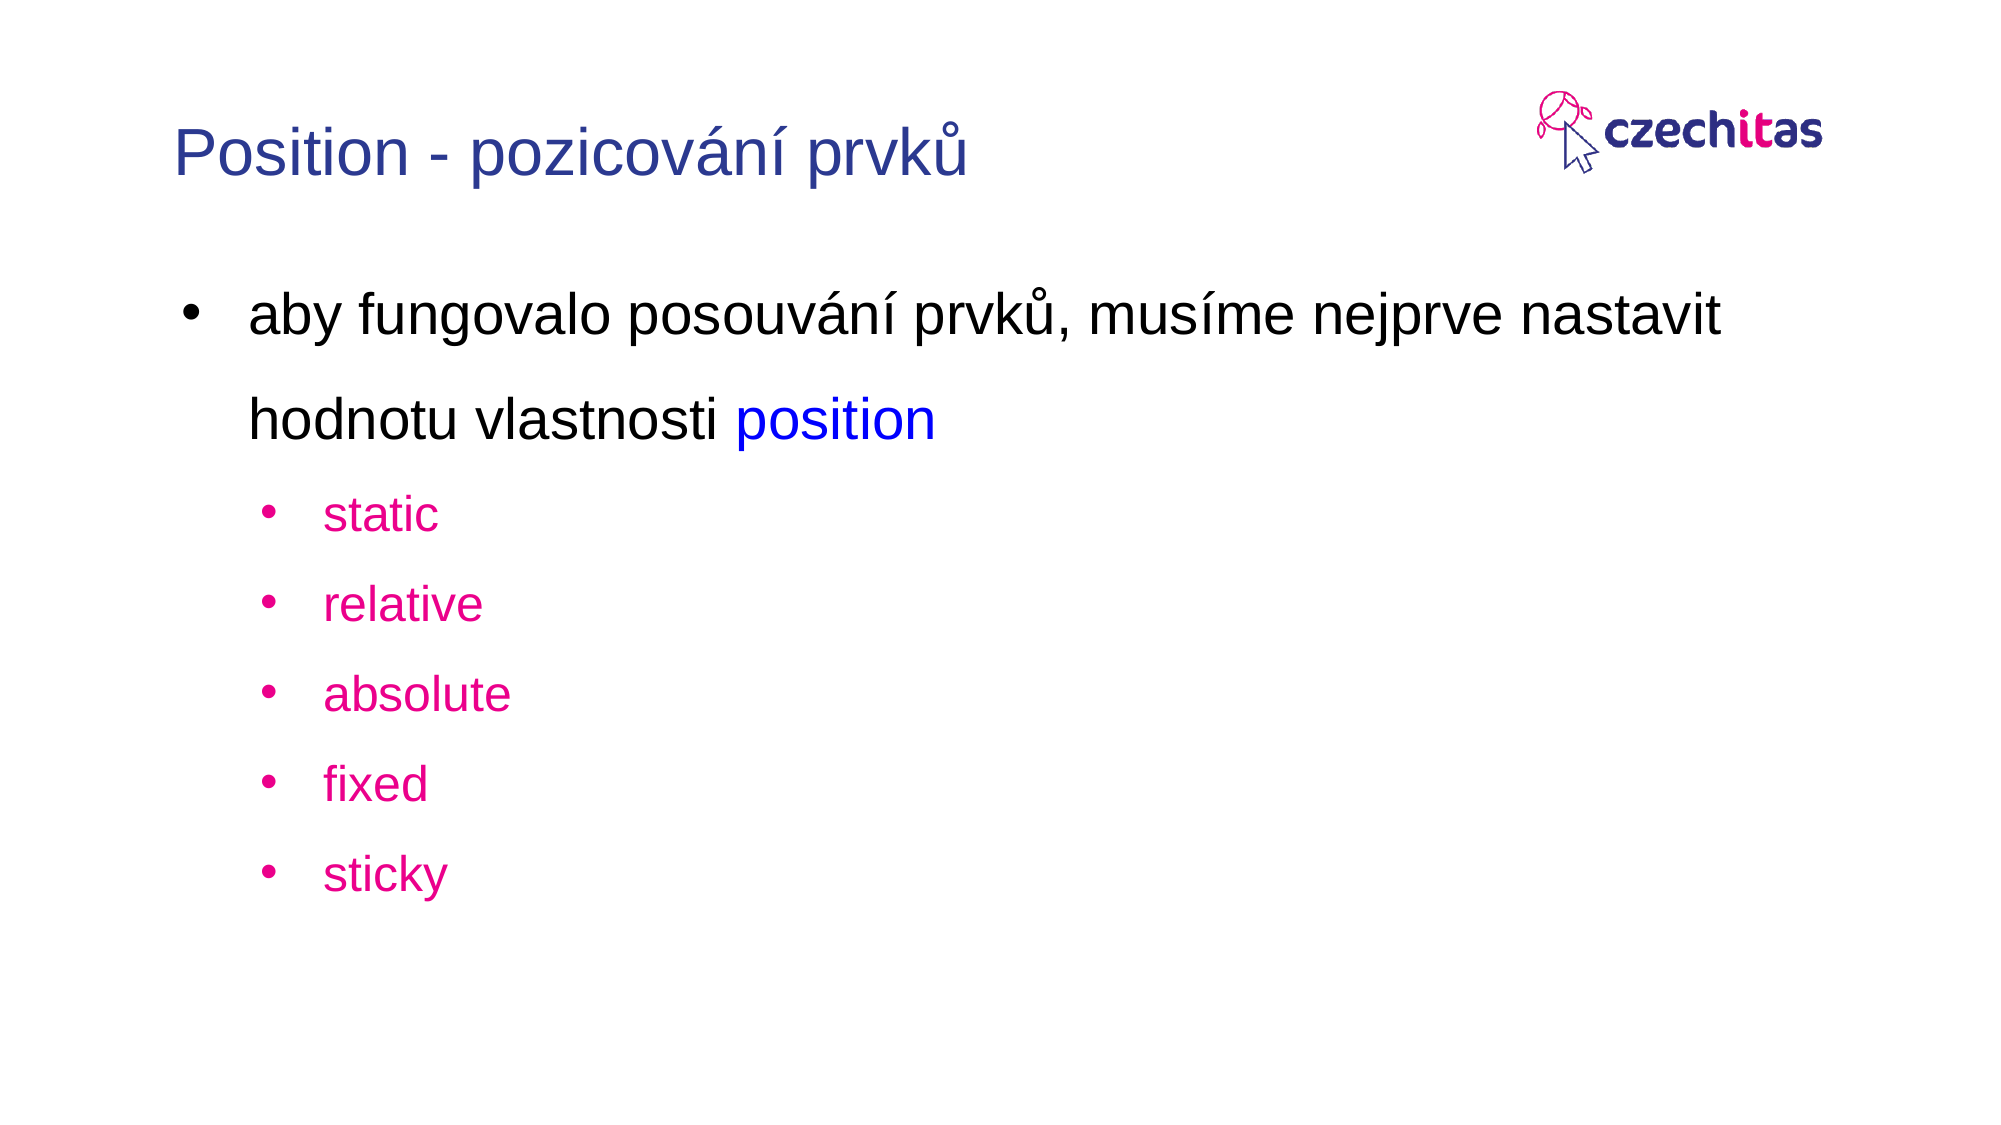

# Position - pozicování prvků
aby fungovalo posouvání prvků, musíme nejprve nastavit hodnotu vlastnosti position
static
relative
absolute
fixed
sticky